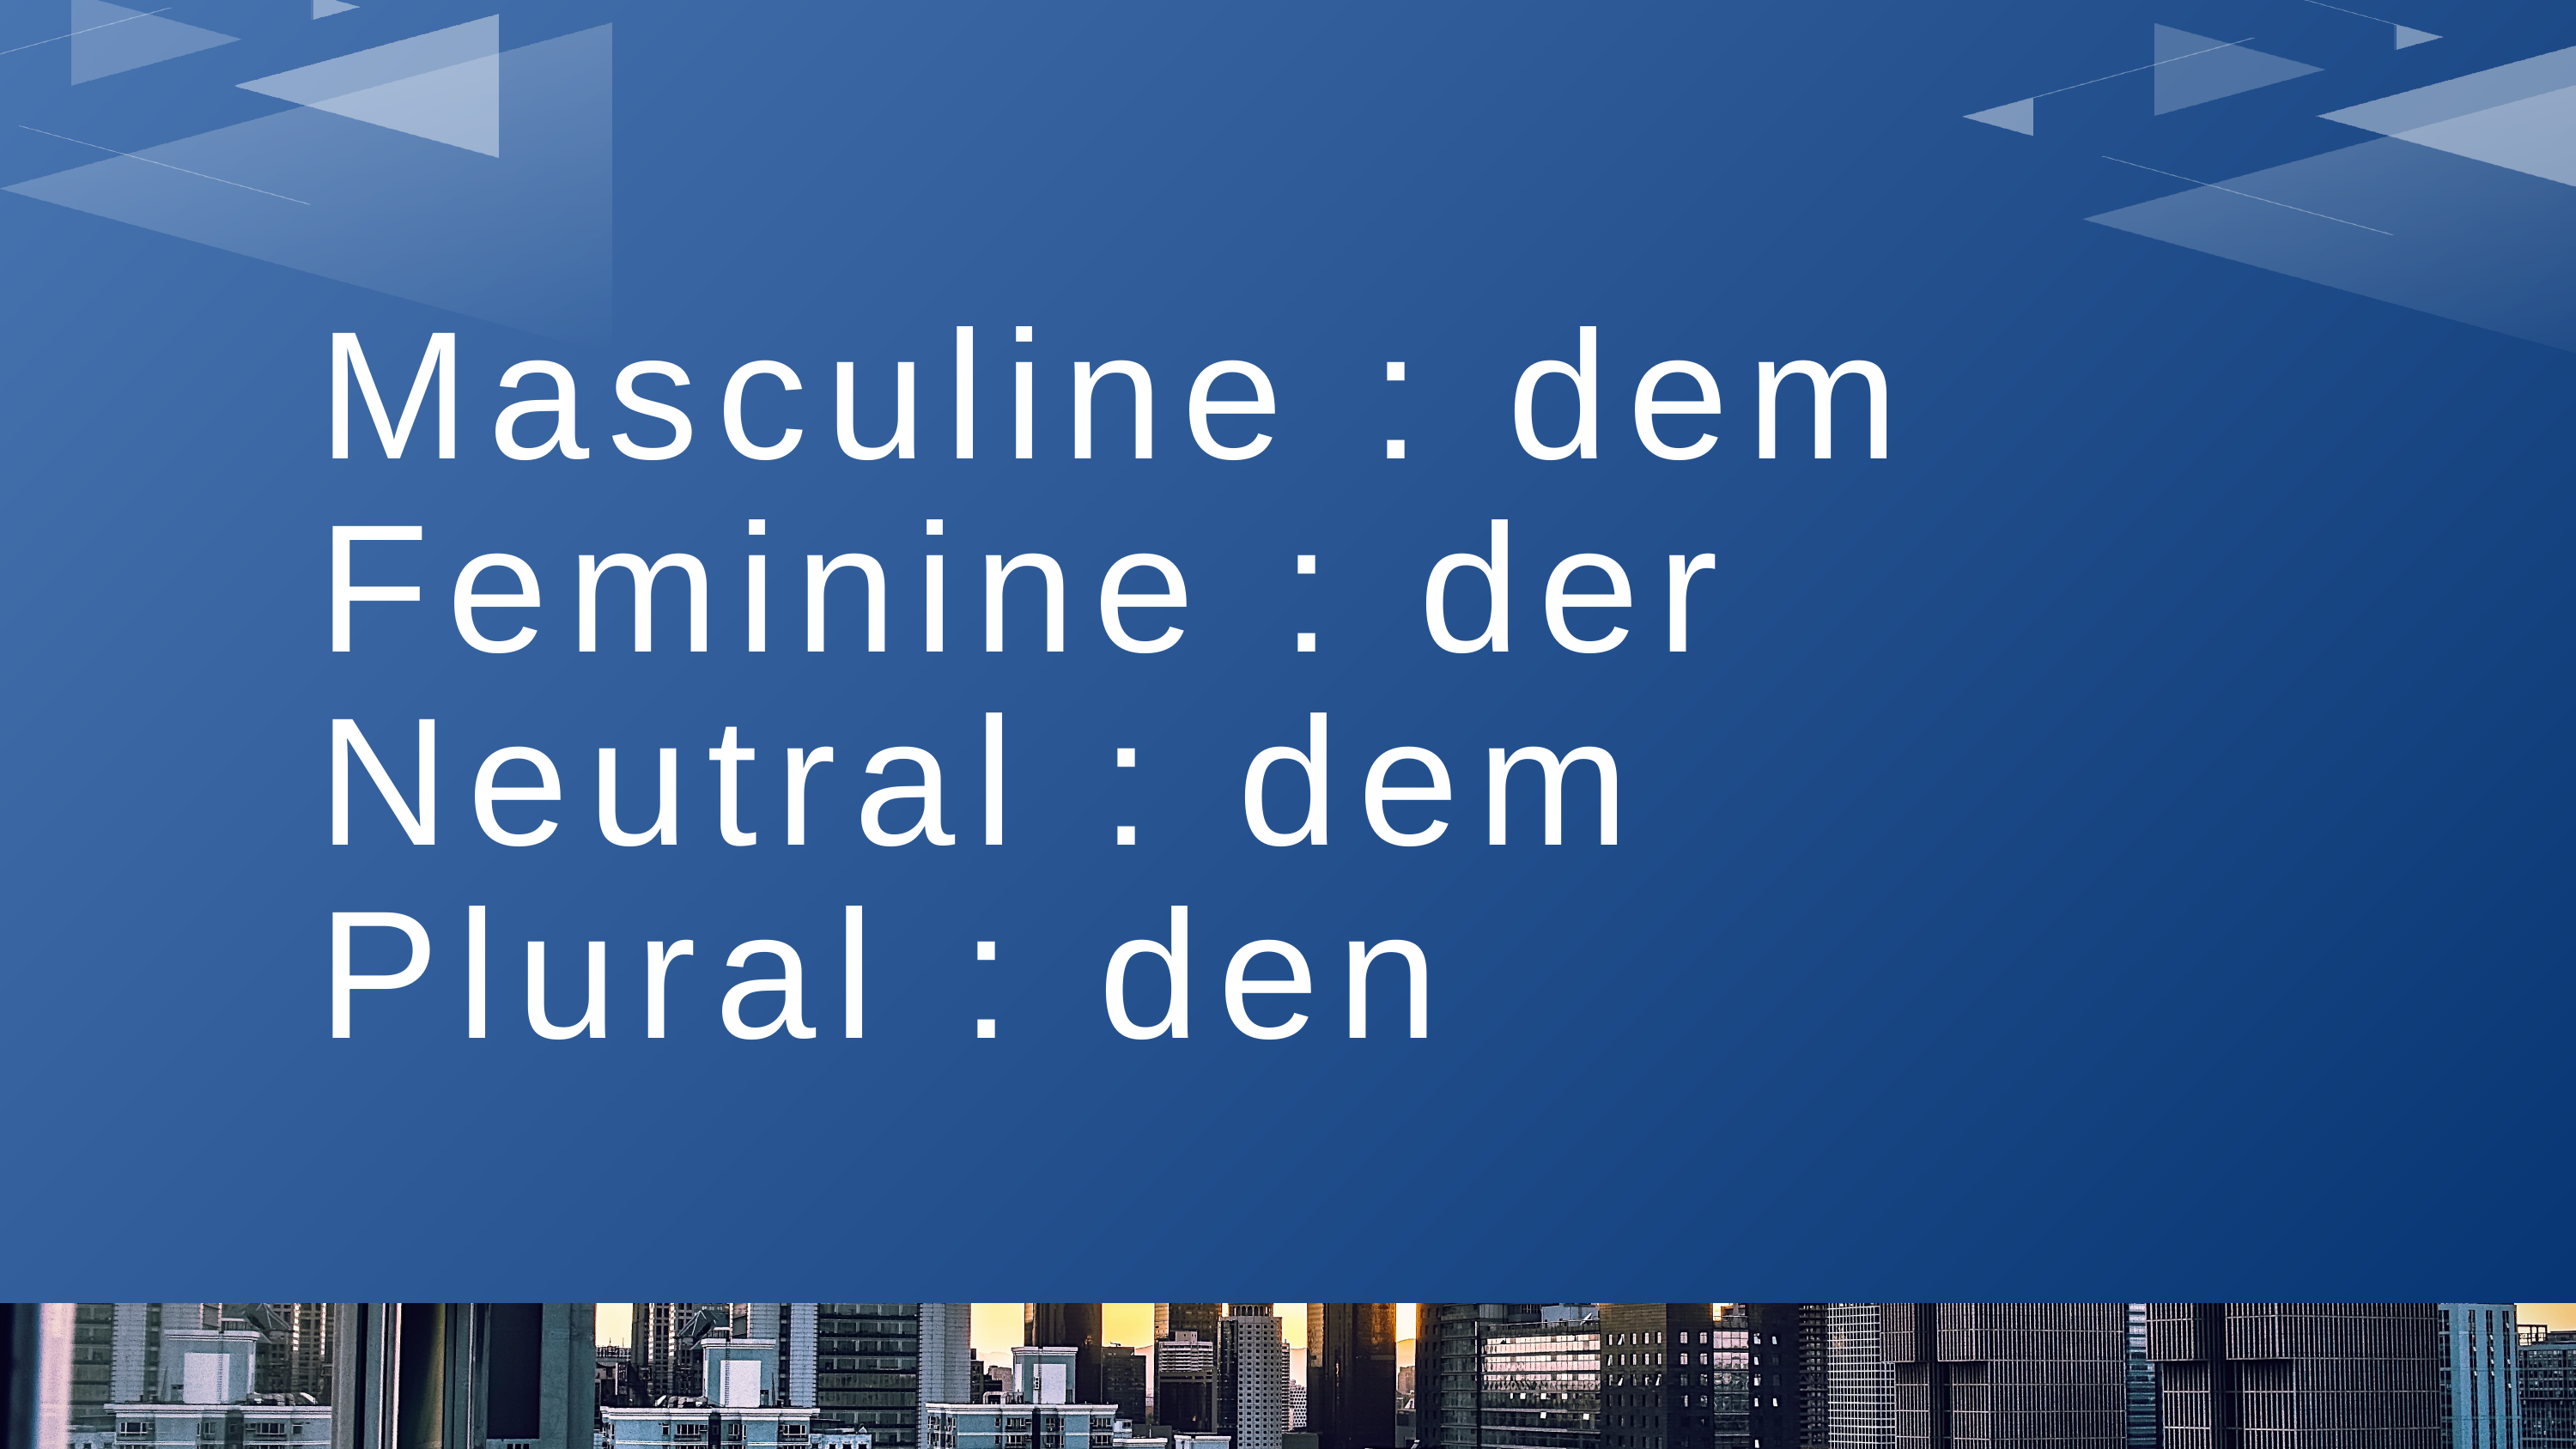

Masculine : dem
Feminine : der
Neutral : dem
Plural : den